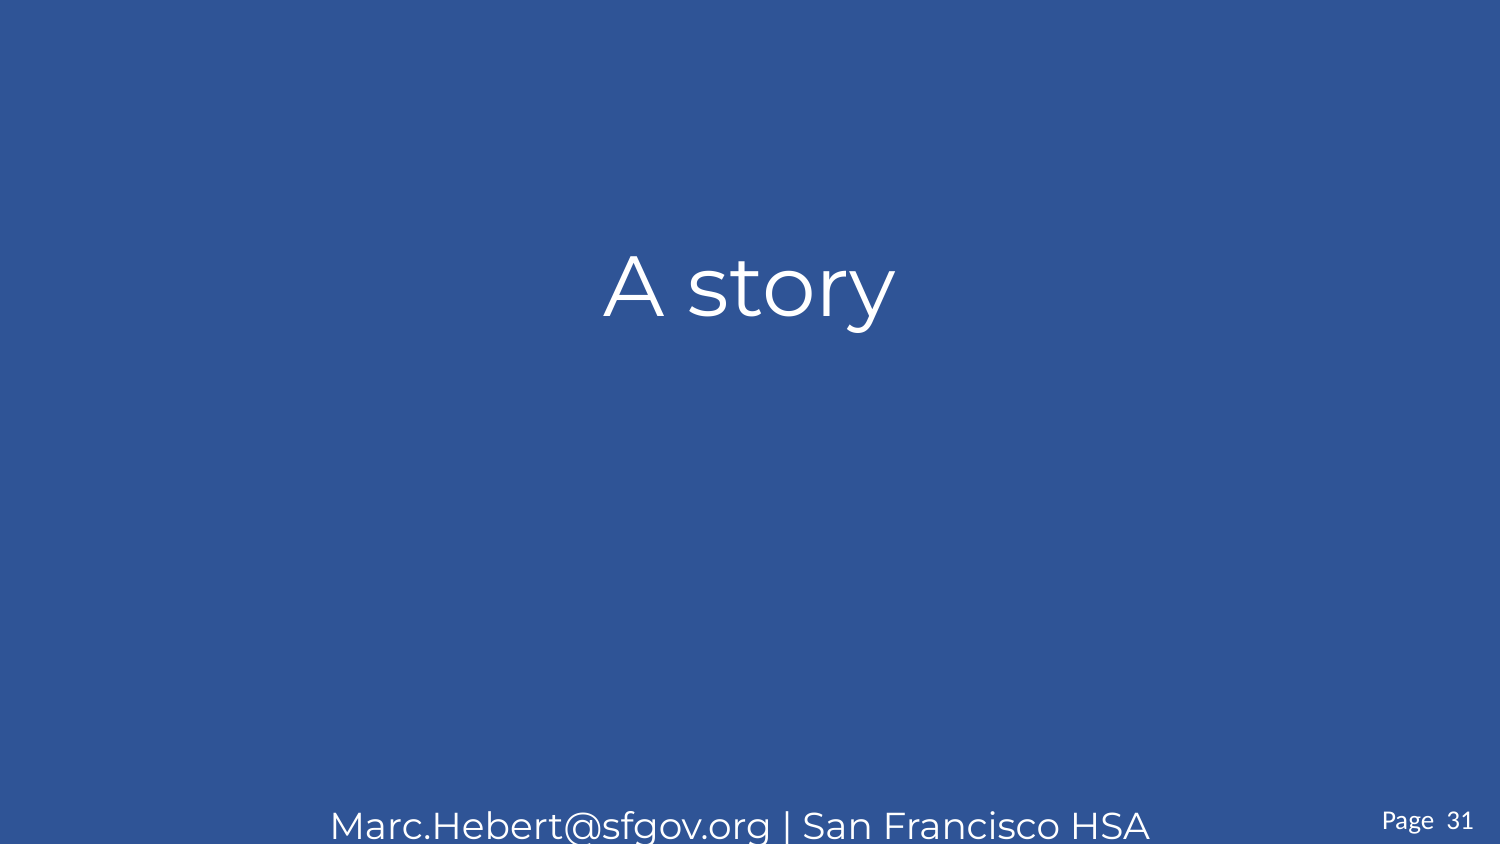

# A story
Marc.Hebert@sfgov.org | San Francisco HSA

Page  31